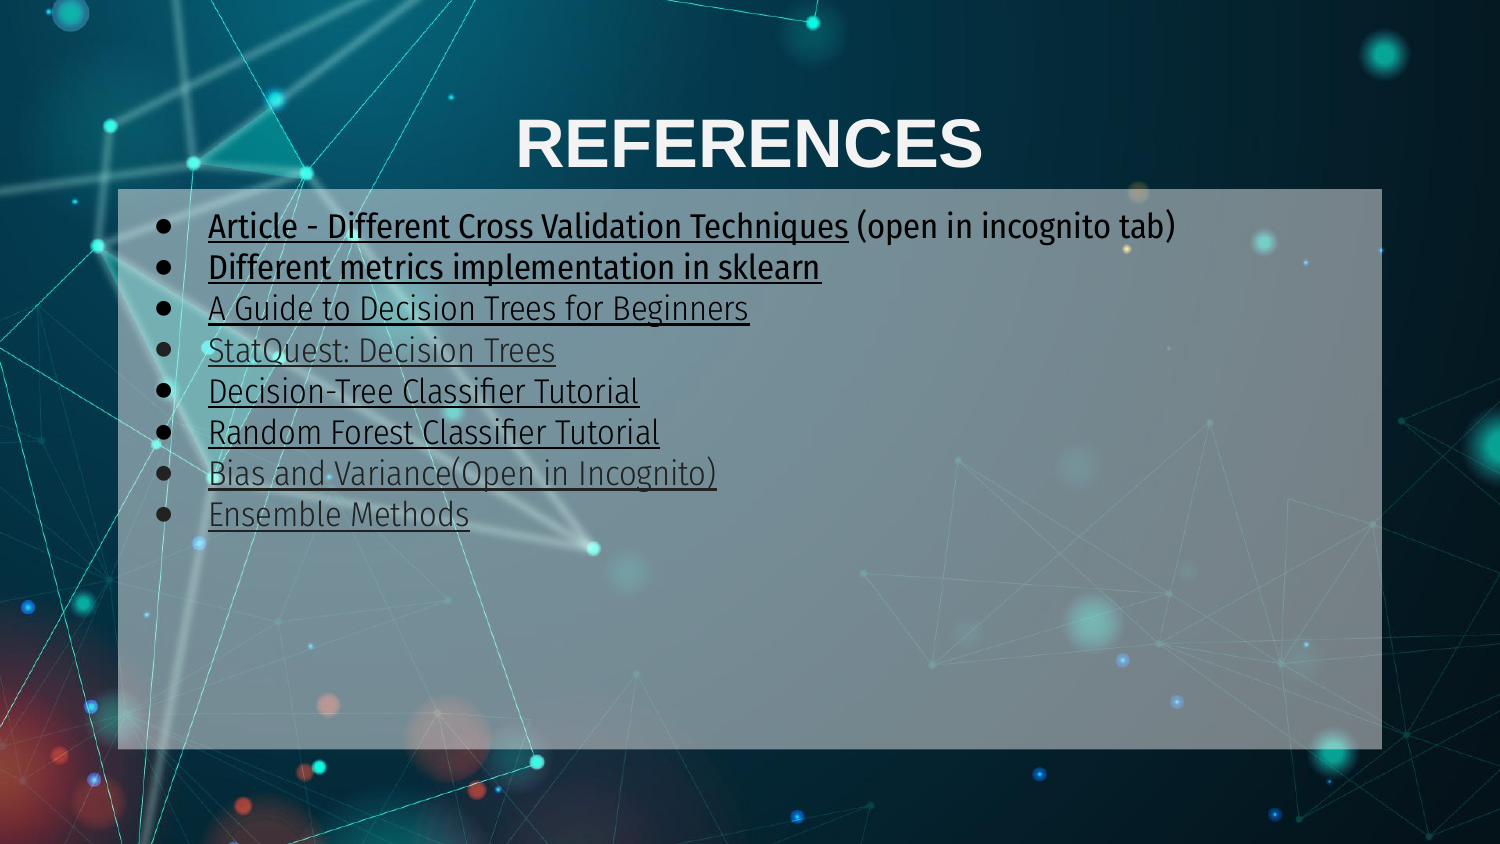

# REFERENCES
Article - Different Cross Validation Techniques (open in incognito tab)
Different metrics implementation in sklearn
A Guide to Decision Trees for Beginners
StatQuest: Decision Trees
Decision-Tree Classifier Tutorial
Random Forest Classifier Tutorial
Bias and Variance(Open in Incognito)
Ensemble Methods